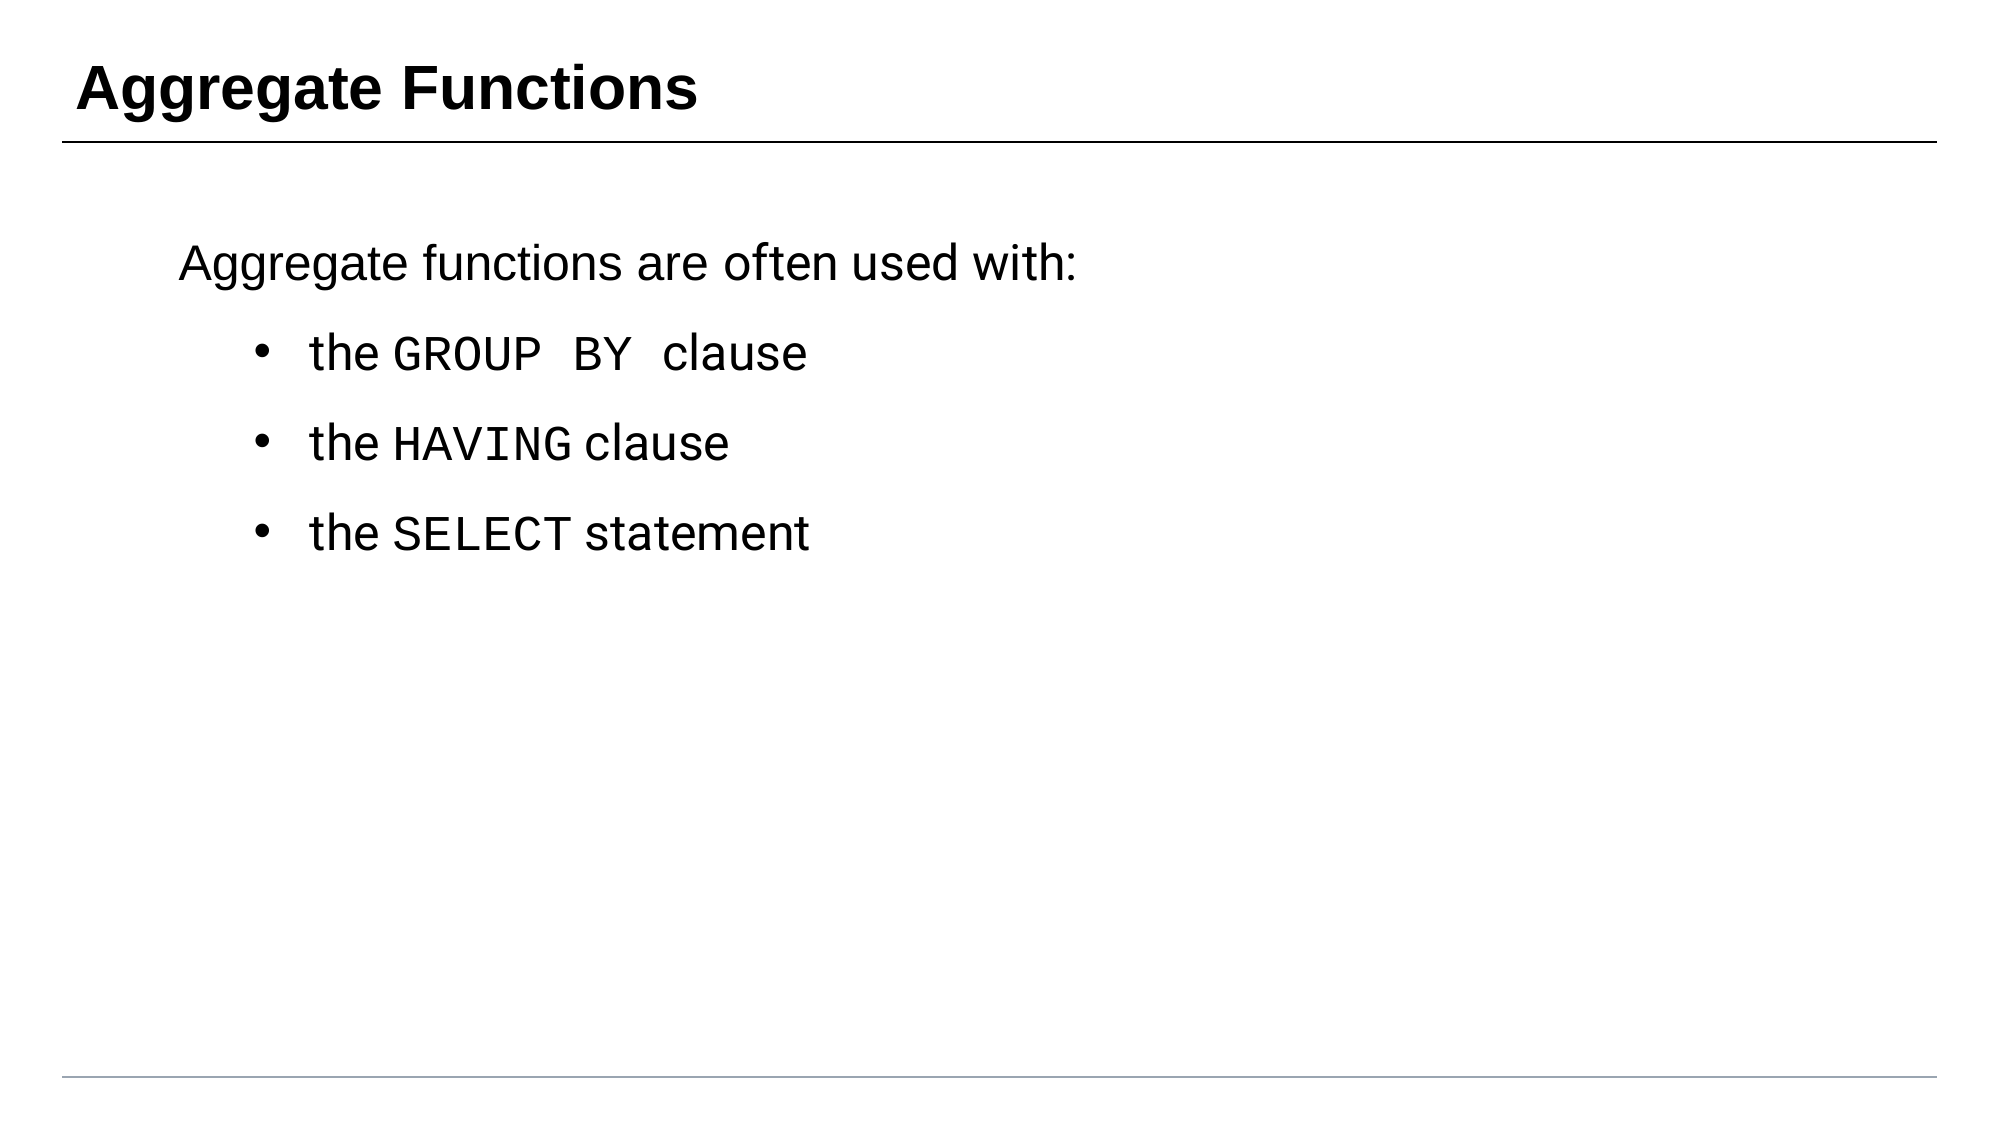

# Aggregate Functions
Aggregate functions are often used with:
the GROUP BY clause
the HAVING clause
the SELECT statement